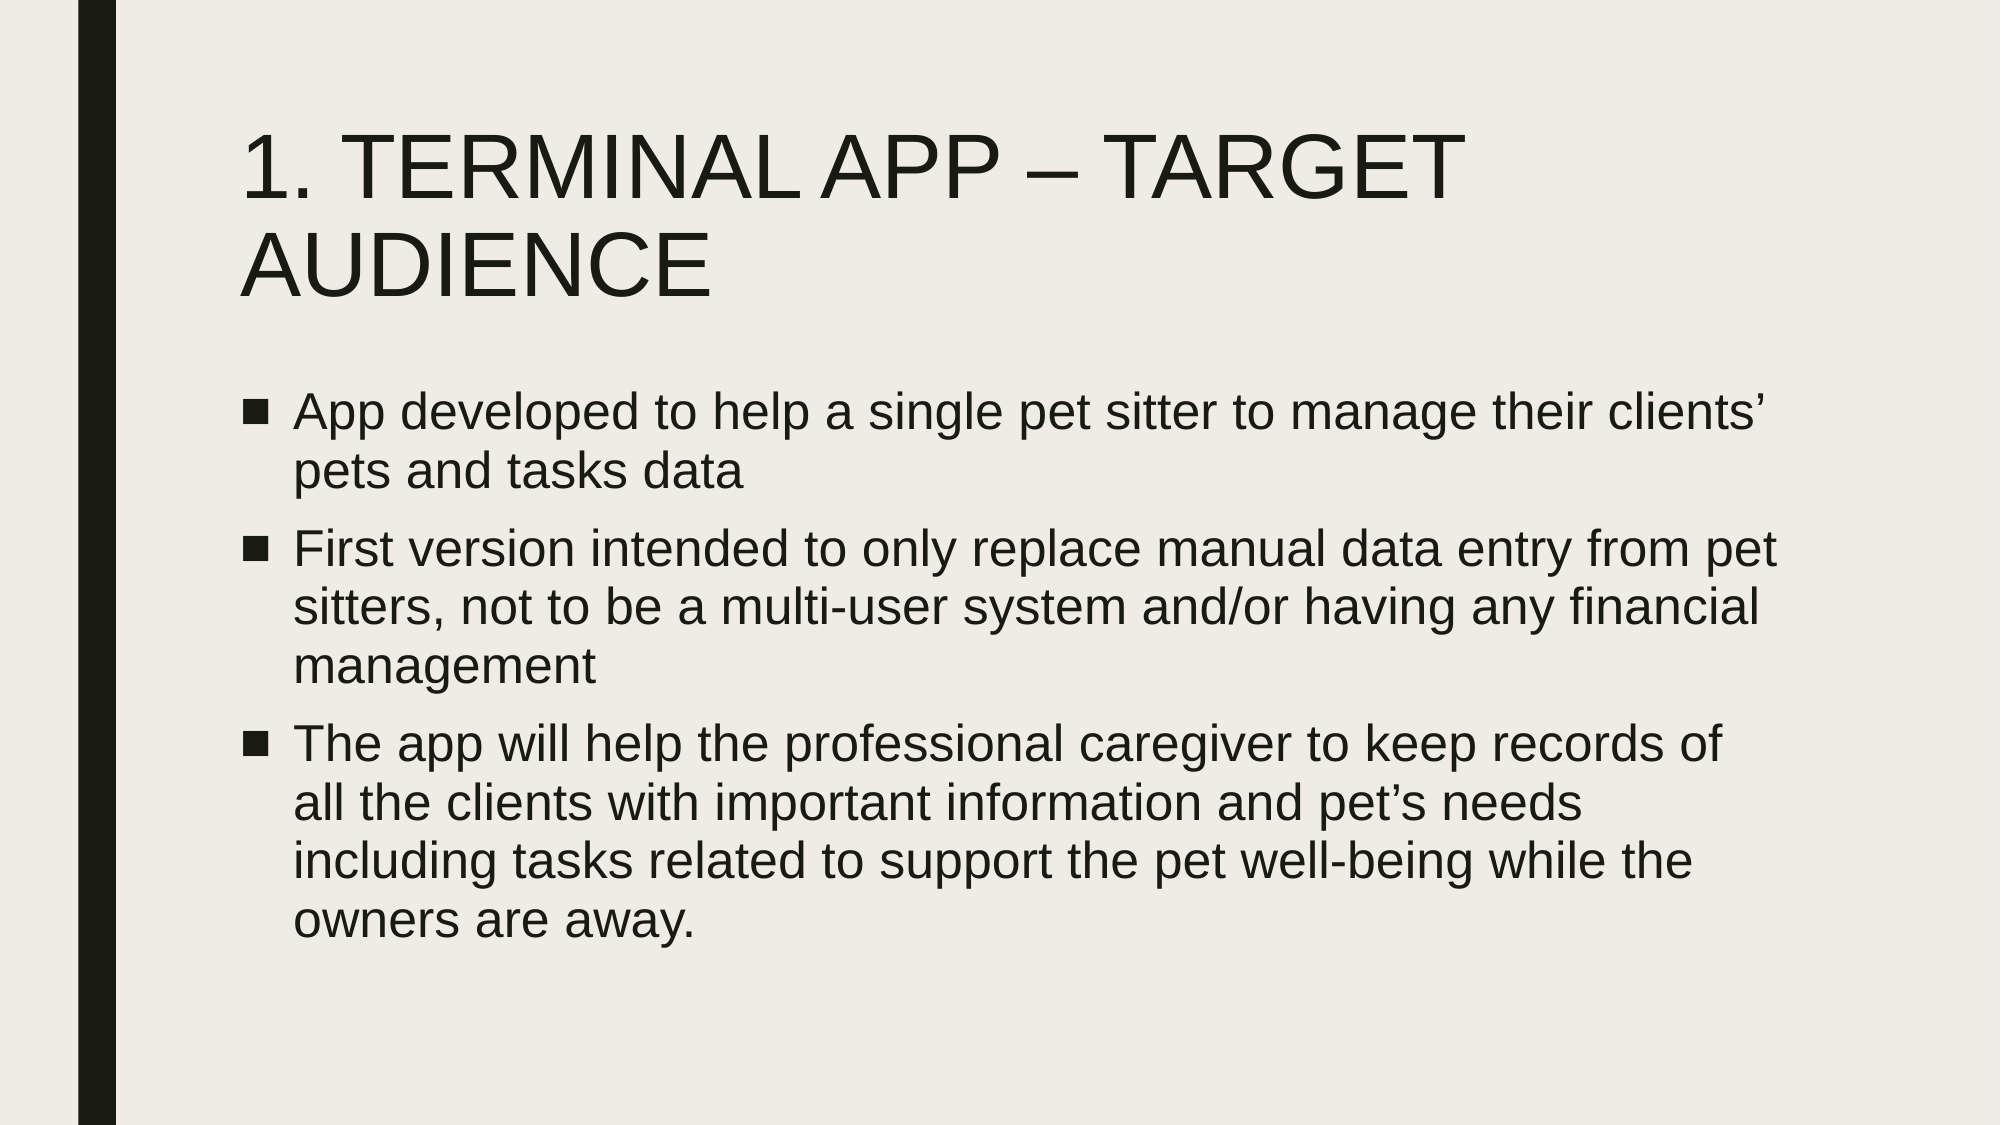

# 1. TERMINAL APP – TARGET AUDIENCE
App developed to help a single pet sitter to manage their clients’ pets and tasks data
First version intended to only replace manual data entry from pet sitters, not to be a multi-user system and/or having any financial management
The app will help the professional caregiver to keep records of all the clients with important information and pet’s needs including tasks related to support the pet well-being while the owners are away.